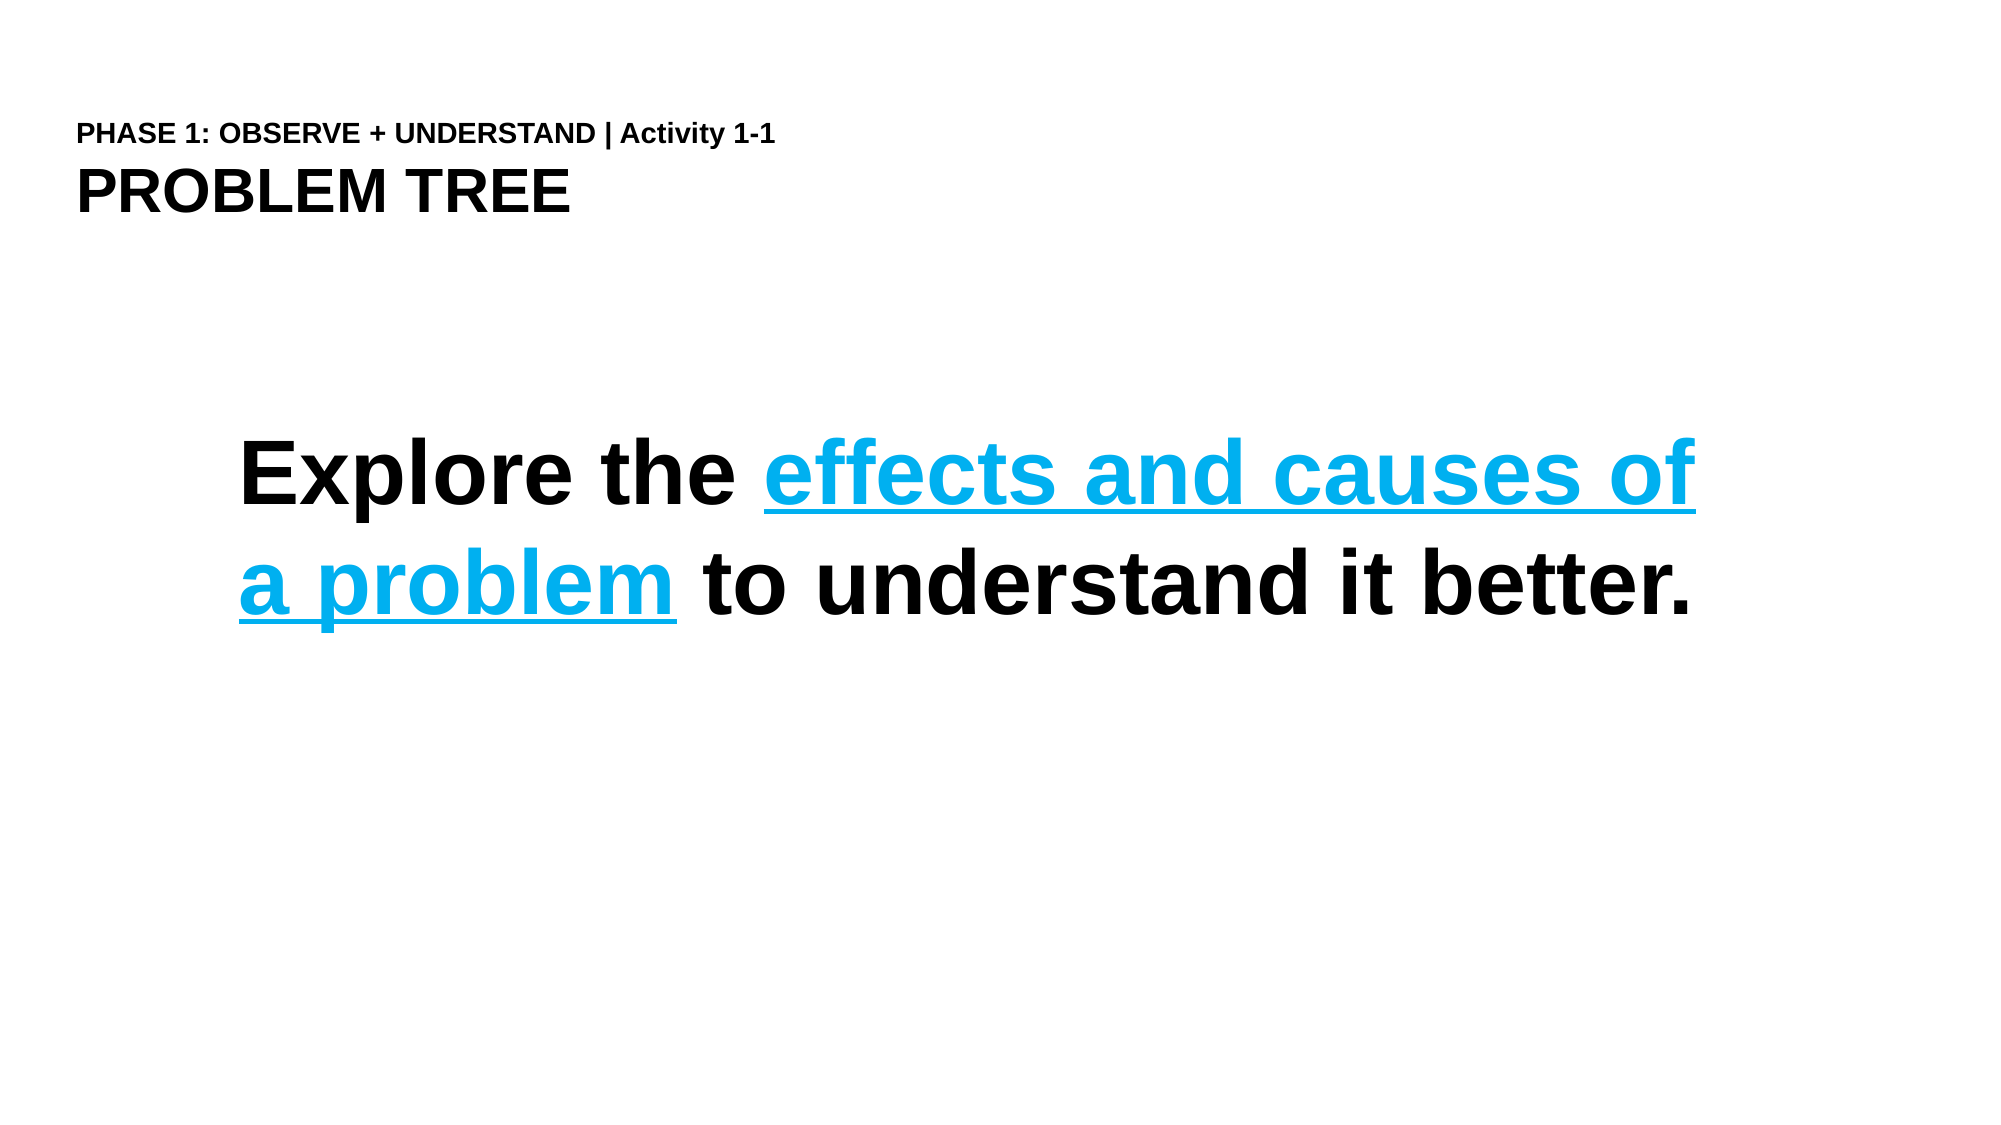

PHASE 1: OBSERVE + UNDERSTAND | Activity 1-1
PROBLEM TREE
Explore the effects and causes of a problem to understand it better.